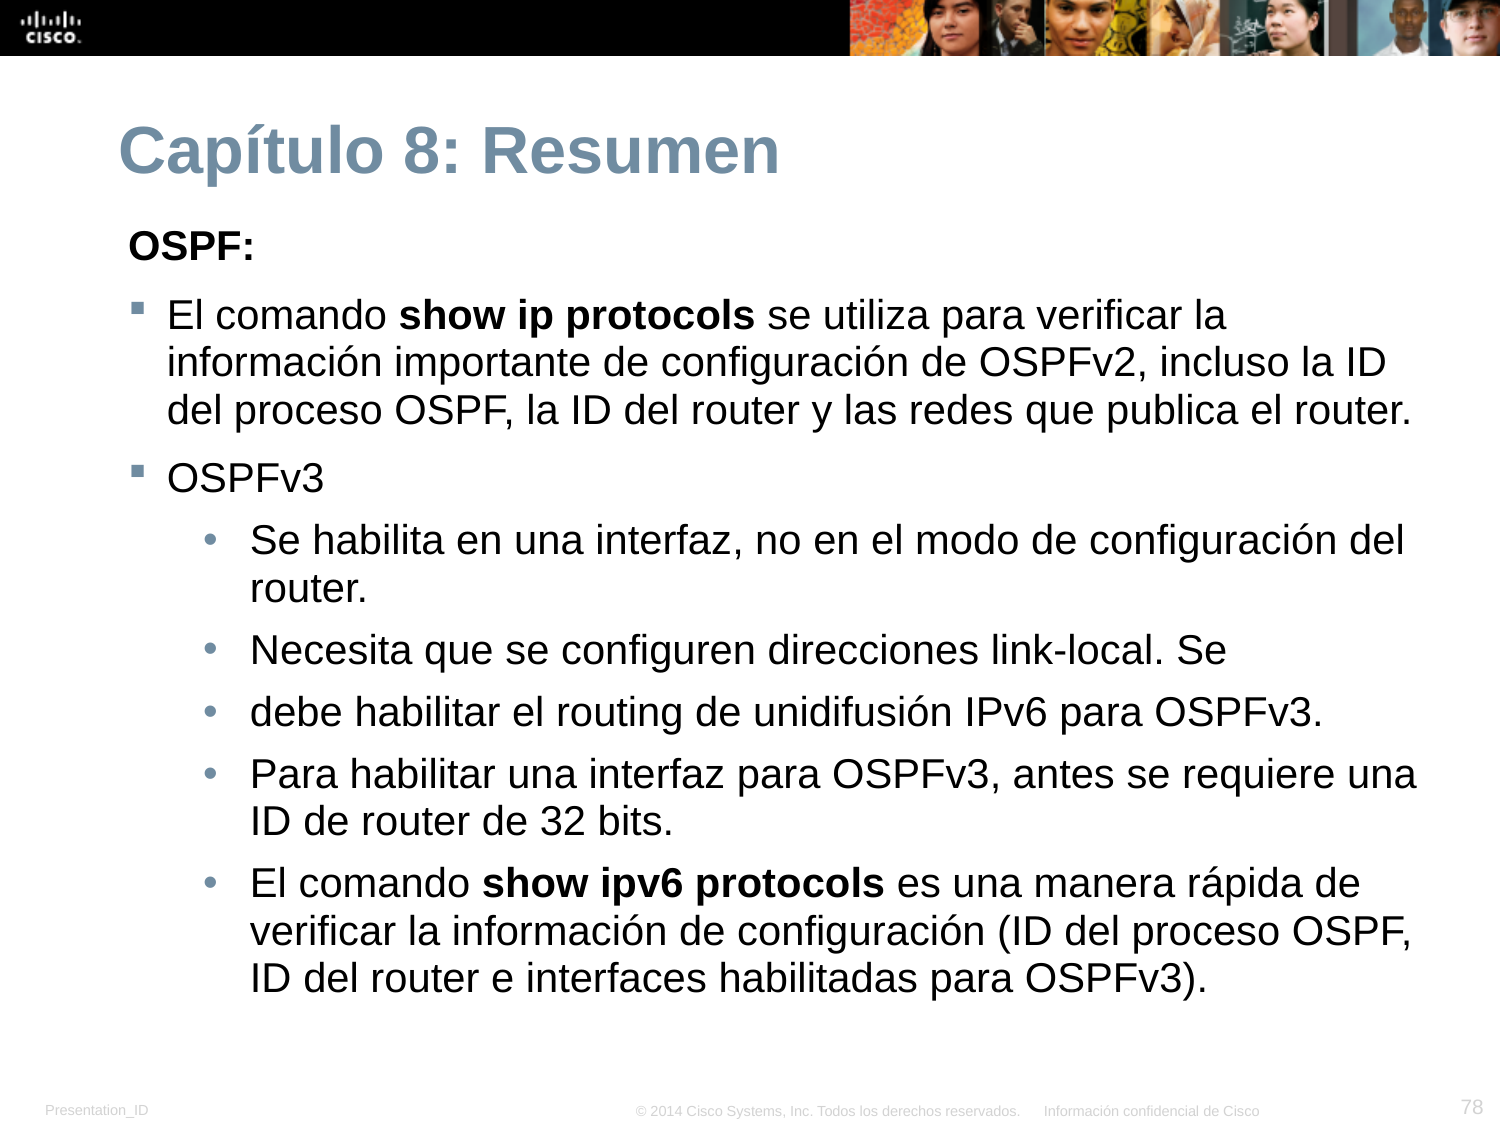

# Capítulo 8: Resumen
OSPF:
El comando show ip protocols se utiliza para verificar la información importante de configuración de OSPFv2, incluso la ID del proceso OSPF, la ID del router y las redes que publica el router.
OSPFv3
Se habilita en una interfaz, no en el modo de configuración del router.
Necesita que se configuren direcciones link-local. Se
debe habilitar el routing de unidifusión IPv6 para OSPFv3.
Para habilitar una interfaz para OSPFv3, antes se requiere una ID de router de 32 bits.
El comando show ipv6 protocols es una manera rápida de verificar la información de configuración (ID del proceso OSPF, ID del router e interfaces habilitadas para OSPFv3).